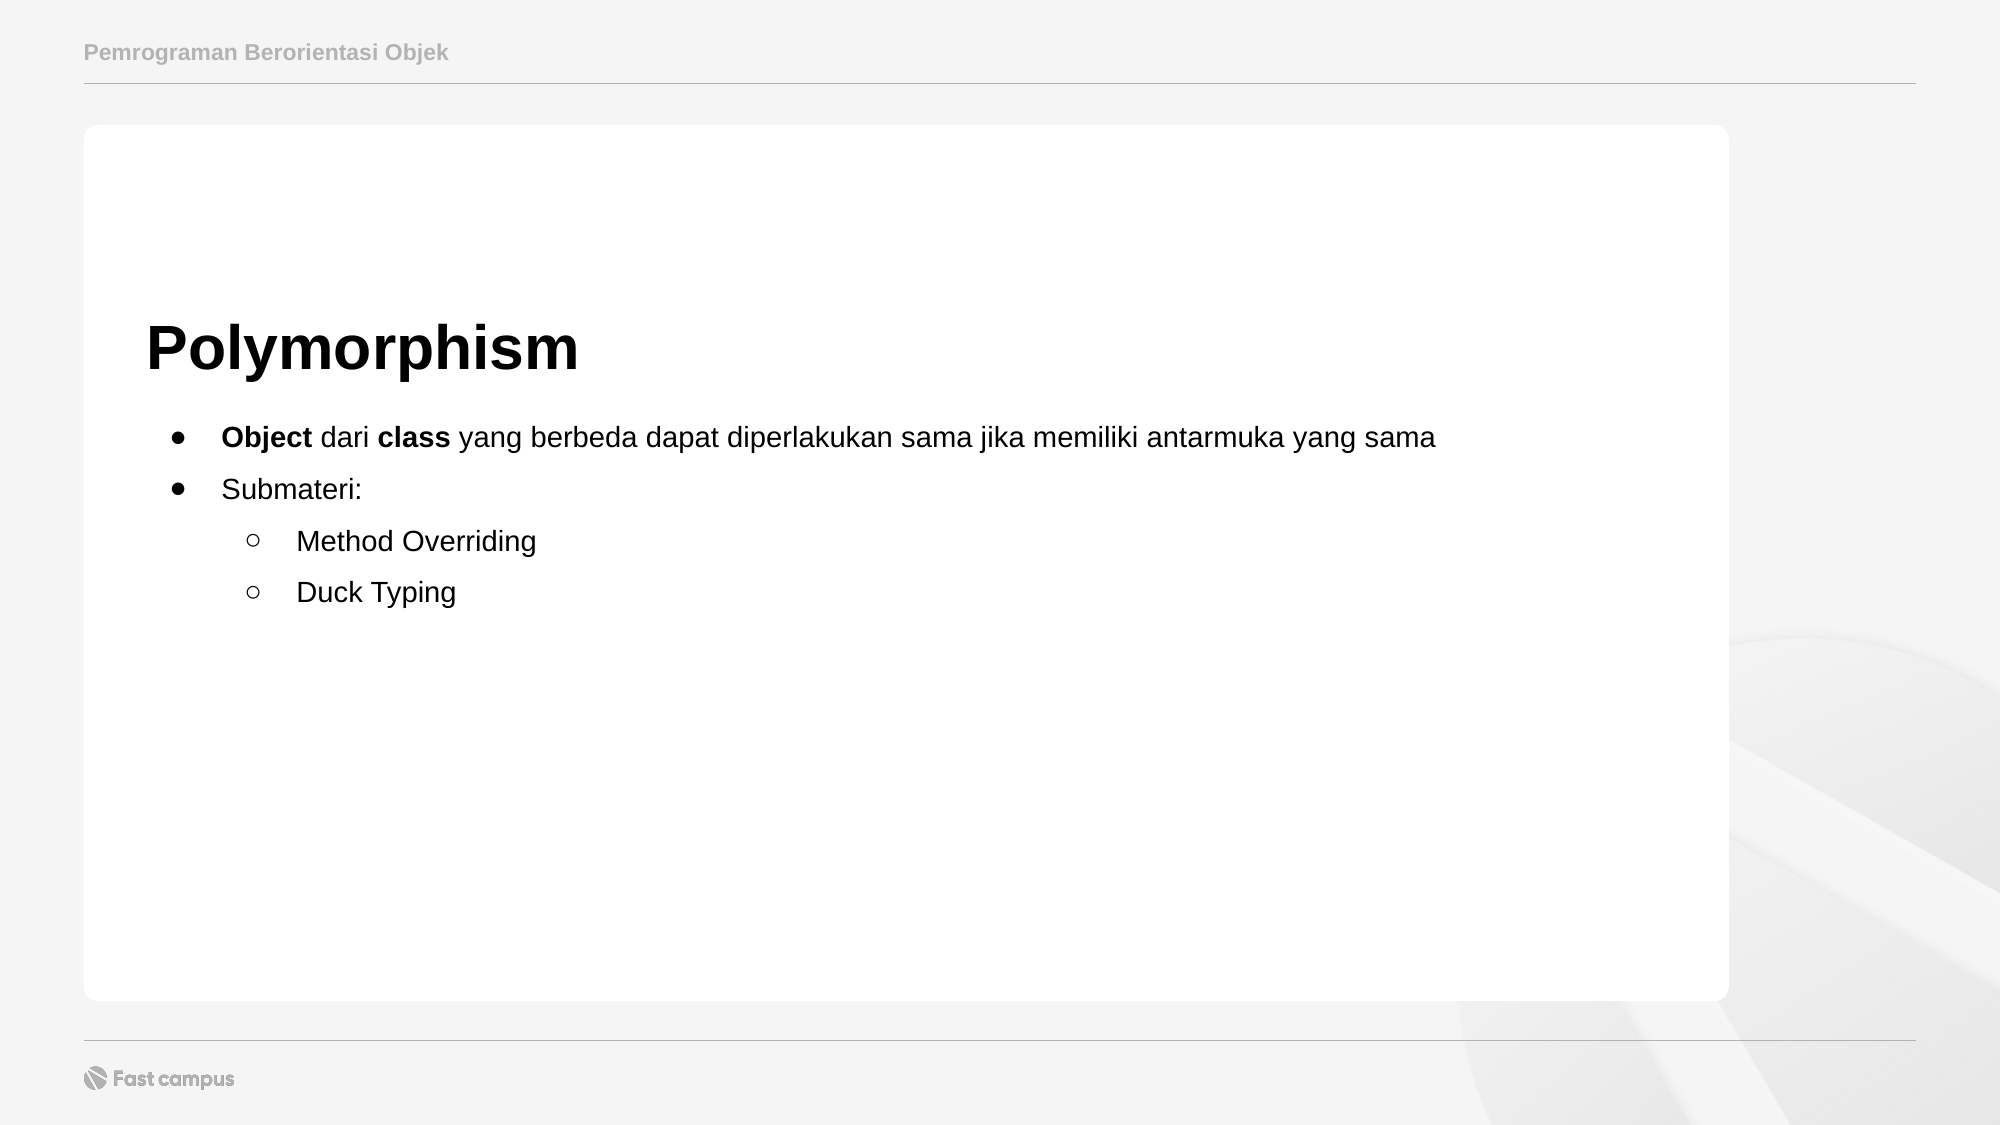

Pemrograman Berorientasi Objek

Polymorphism
Object dari class yang berbeda dapat diperlakukan sama jika memiliki antarmuka yang sama
Submateri:
Method Overriding
Duck Typing